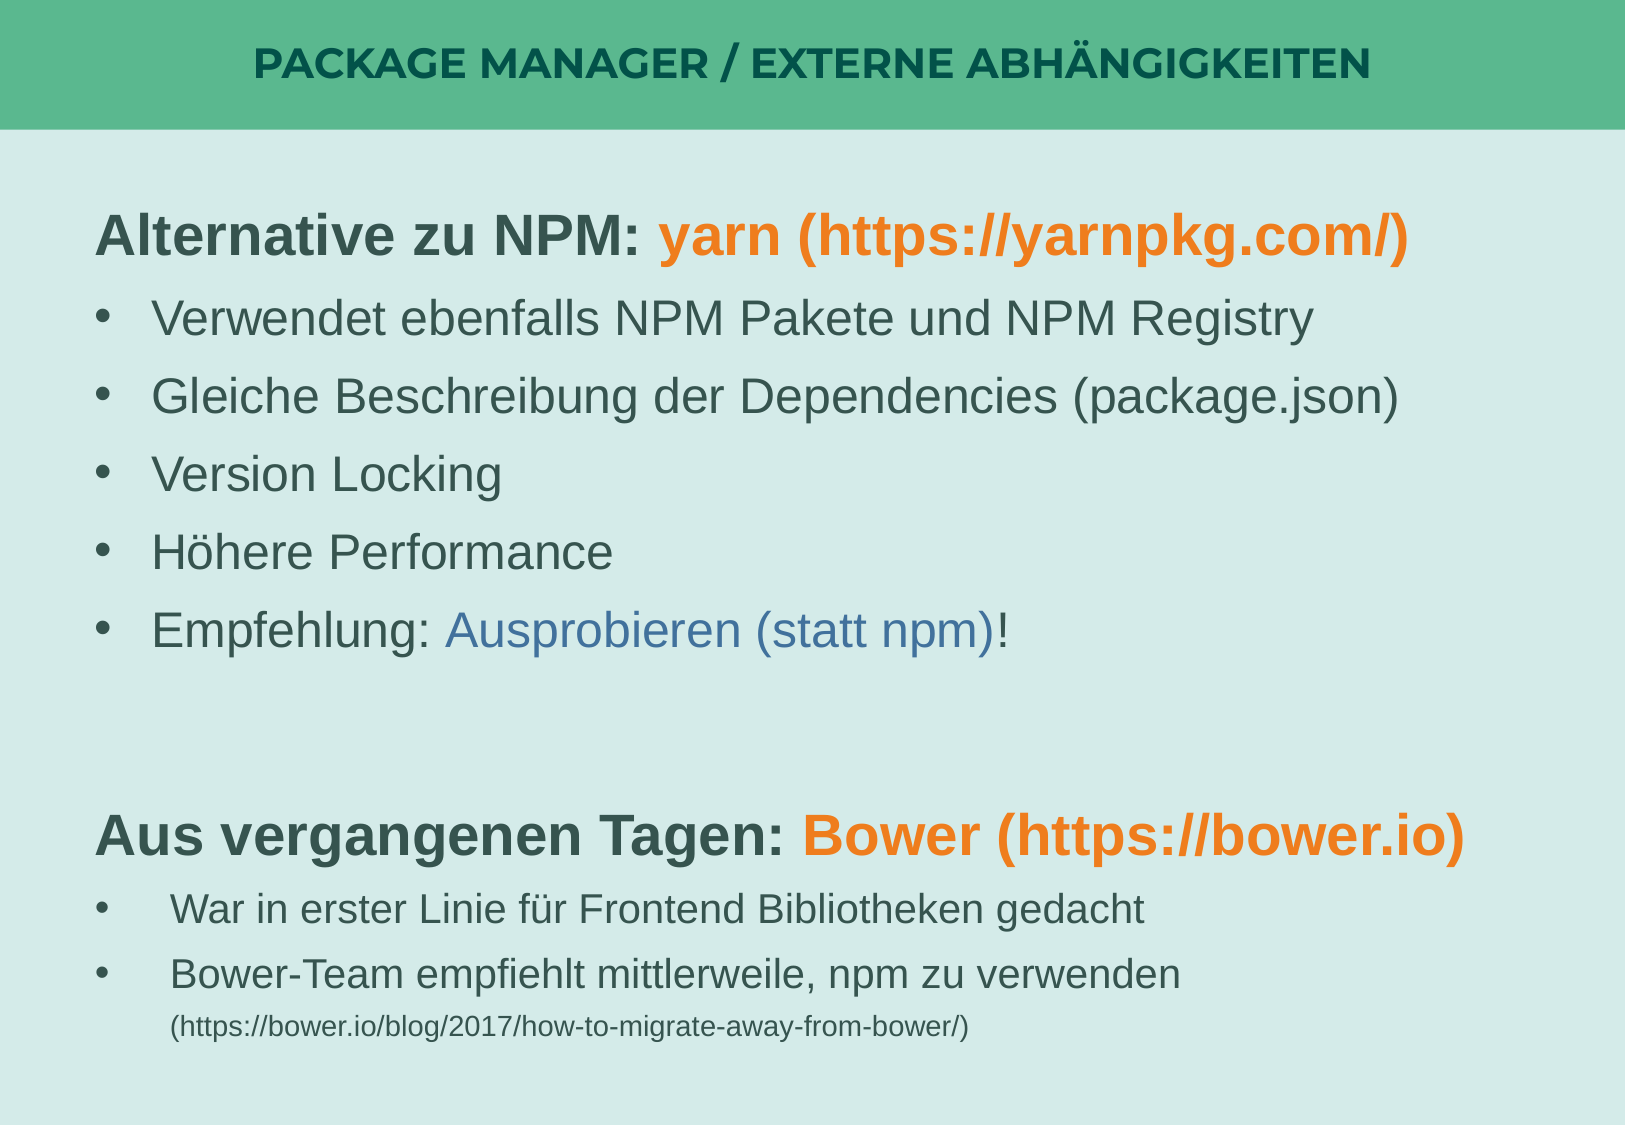

# Package Manager / Externe Abhängigkeiten
Alternative zu NPM: yarn (https://yarnpkg.com/)
Verwendet ebenfalls NPM Pakete und NPM Registry
Gleiche Beschreibung der Dependencies (package.json)
Version Locking
Höhere Performance
Empfehlung: Ausprobieren (statt npm)!

Aus vergangenen Tagen: Bower (https://bower.io)
War in erster Linie für Frontend Bibliotheken gedacht
Bower-Team empfiehlt mittlerweile, npm zu verwenden (https://bower.io/blog/2017/how-to-migrate-away-from-bower/)